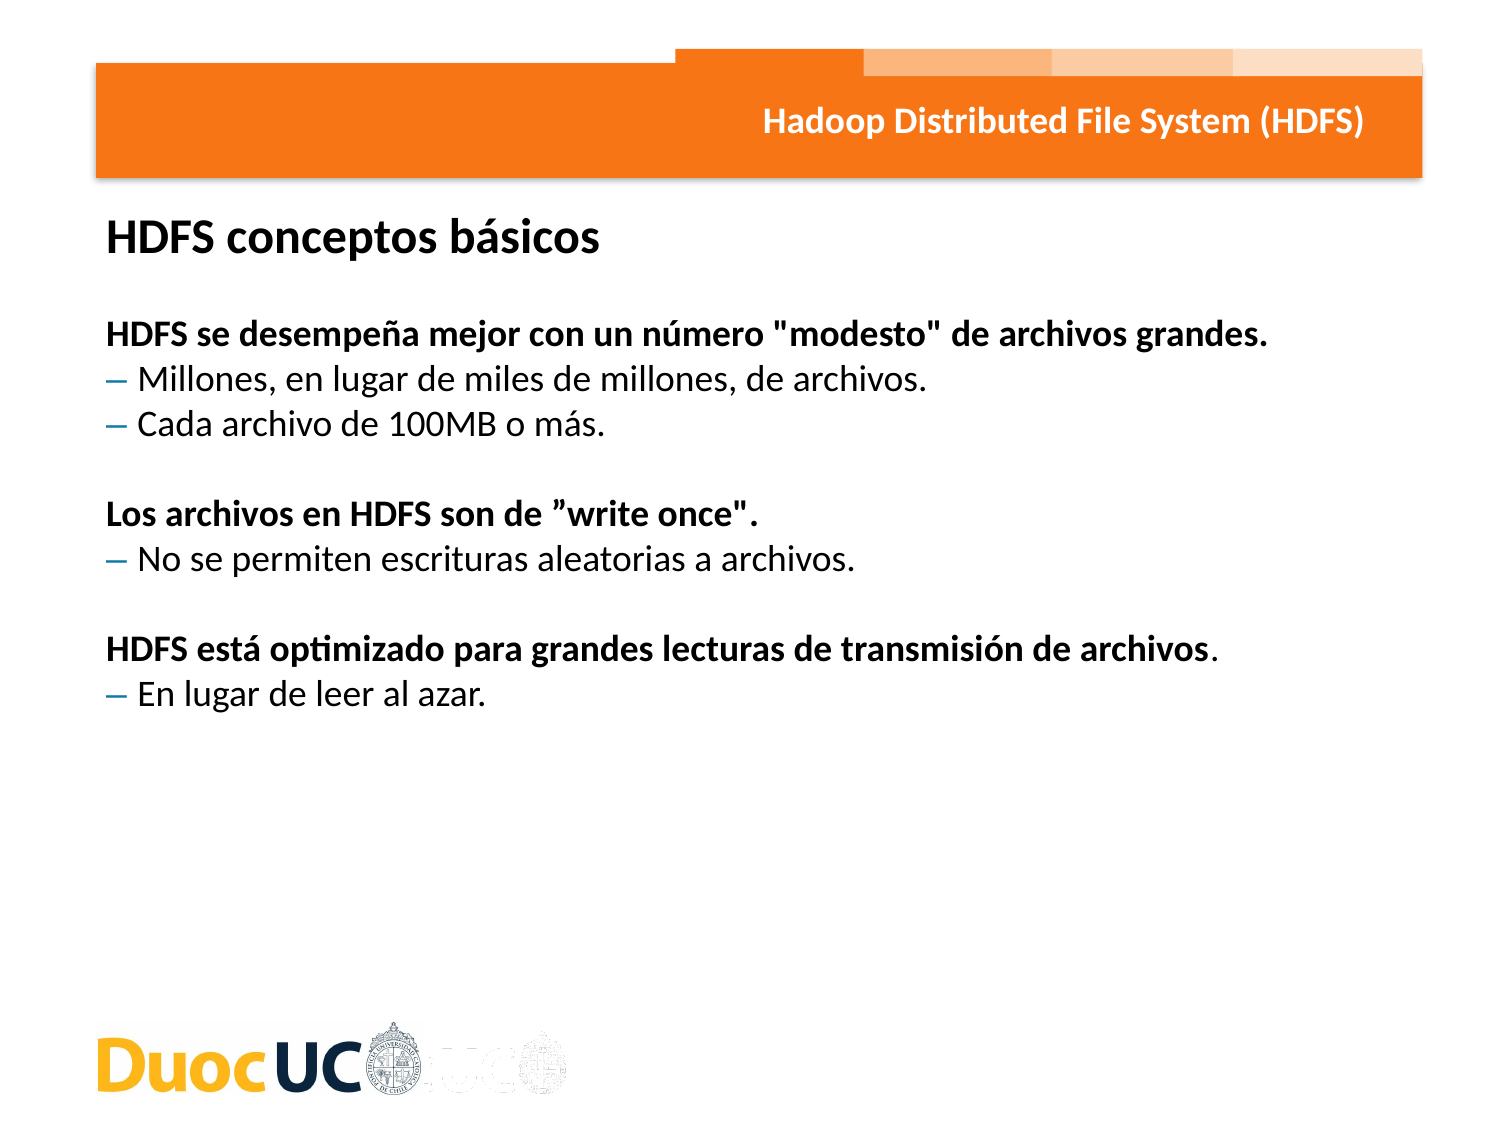

Hadoop Distributed File System (HDFS)
HDFS conceptos básicos

HDFS se desempeña mejor con un número "modesto" de archivos grandes.
– Millones, en lugar de miles de millones, de archivos.
– Cada archivo de 100MB o más.

Los archivos en HDFS son de ”write once".
– No se permiten escrituras aleatorias a archivos.

HDFS está optimizado para grandes lecturas de transmisión de archivos.
– En lugar de leer al azar.